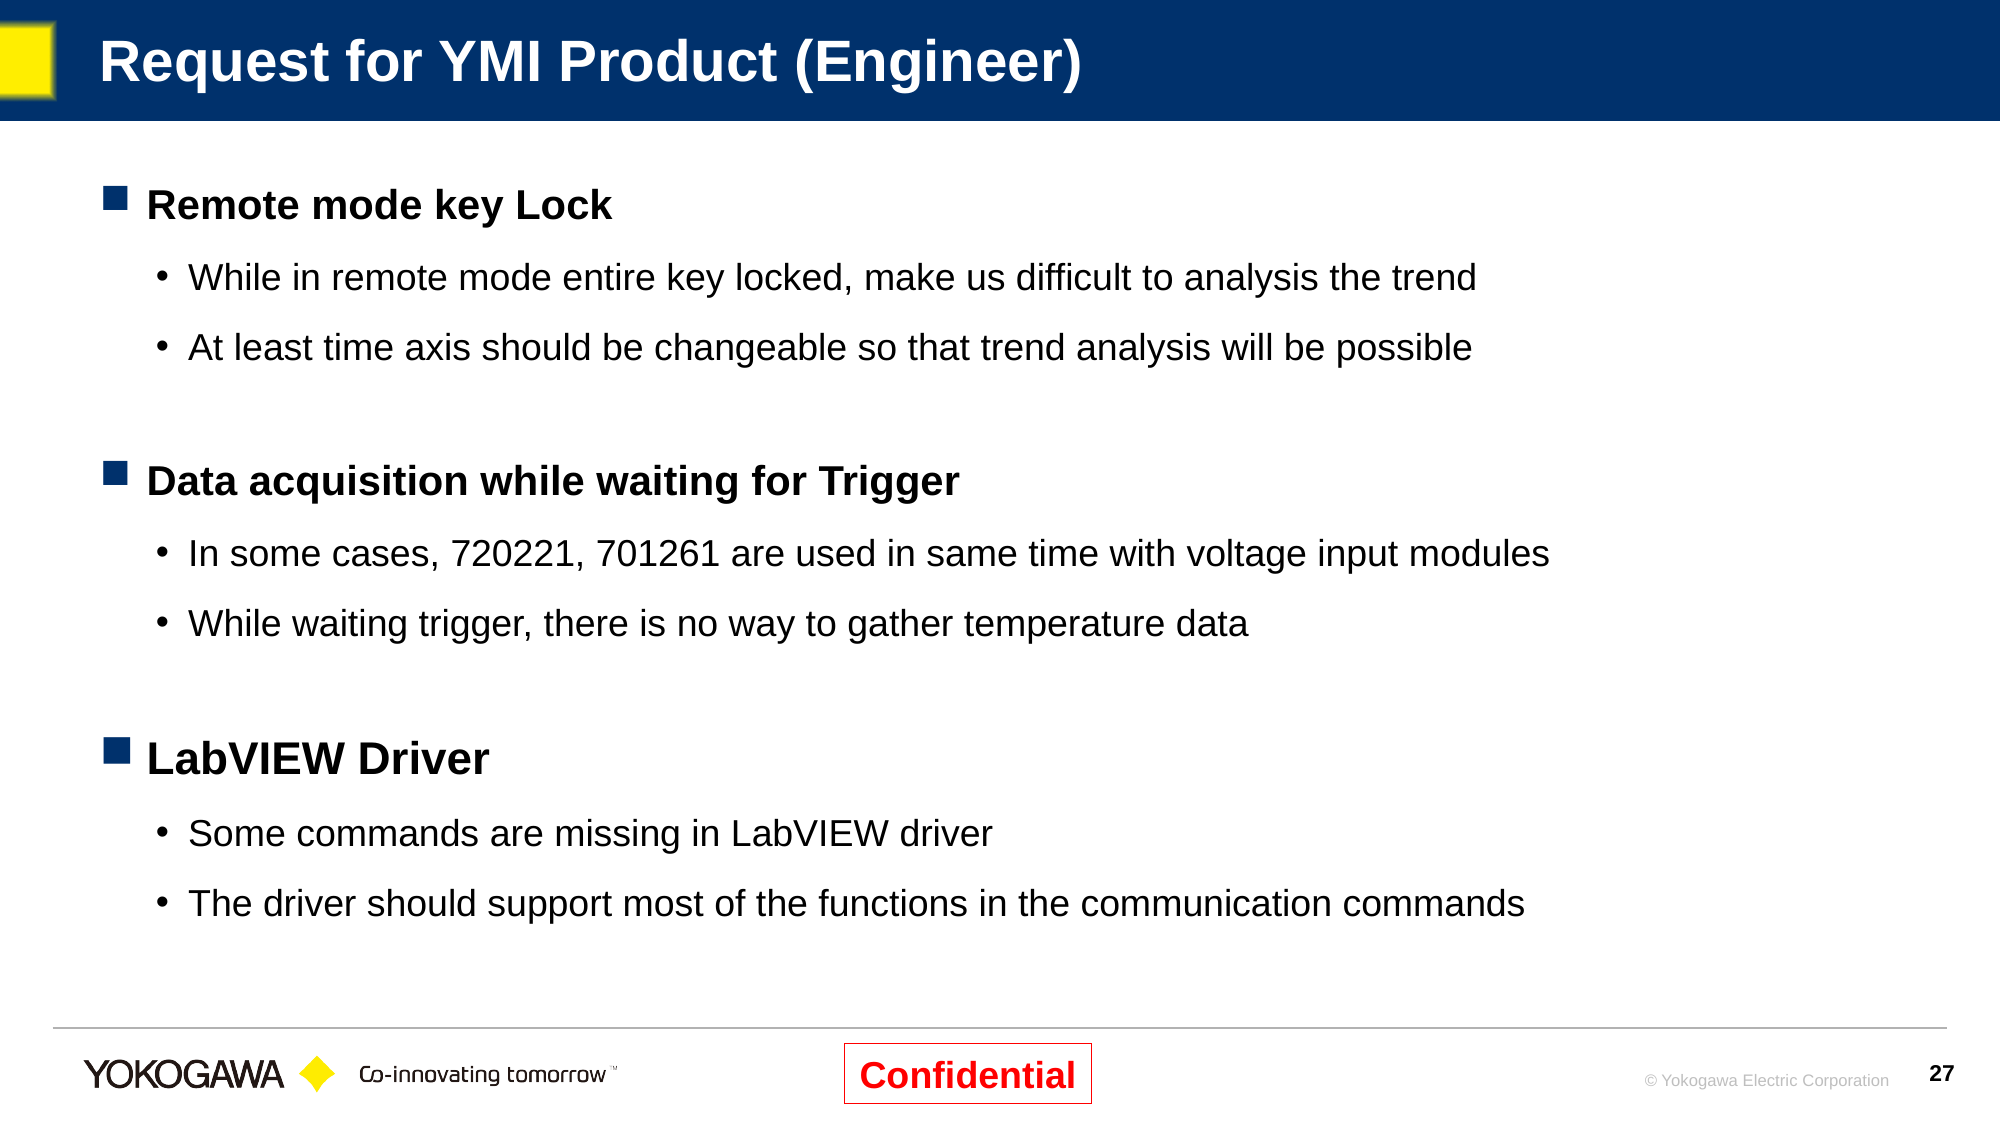

# Request for YMI Product (Engineer)
Remote mode key Lock
While in remote mode entire key locked, make us difficult to analysis the trend
At least time axis should be changeable so that trend analysis will be possible

Data acquisition while waiting for Trigger
In some cases, 720221, 701261 are used in same time with voltage input modules
While waiting trigger, there is no way to gather temperature data

LabVIEW Driver
Some commands are missing in LabVIEW driver
The driver should support most of the functions in the communication commands
27